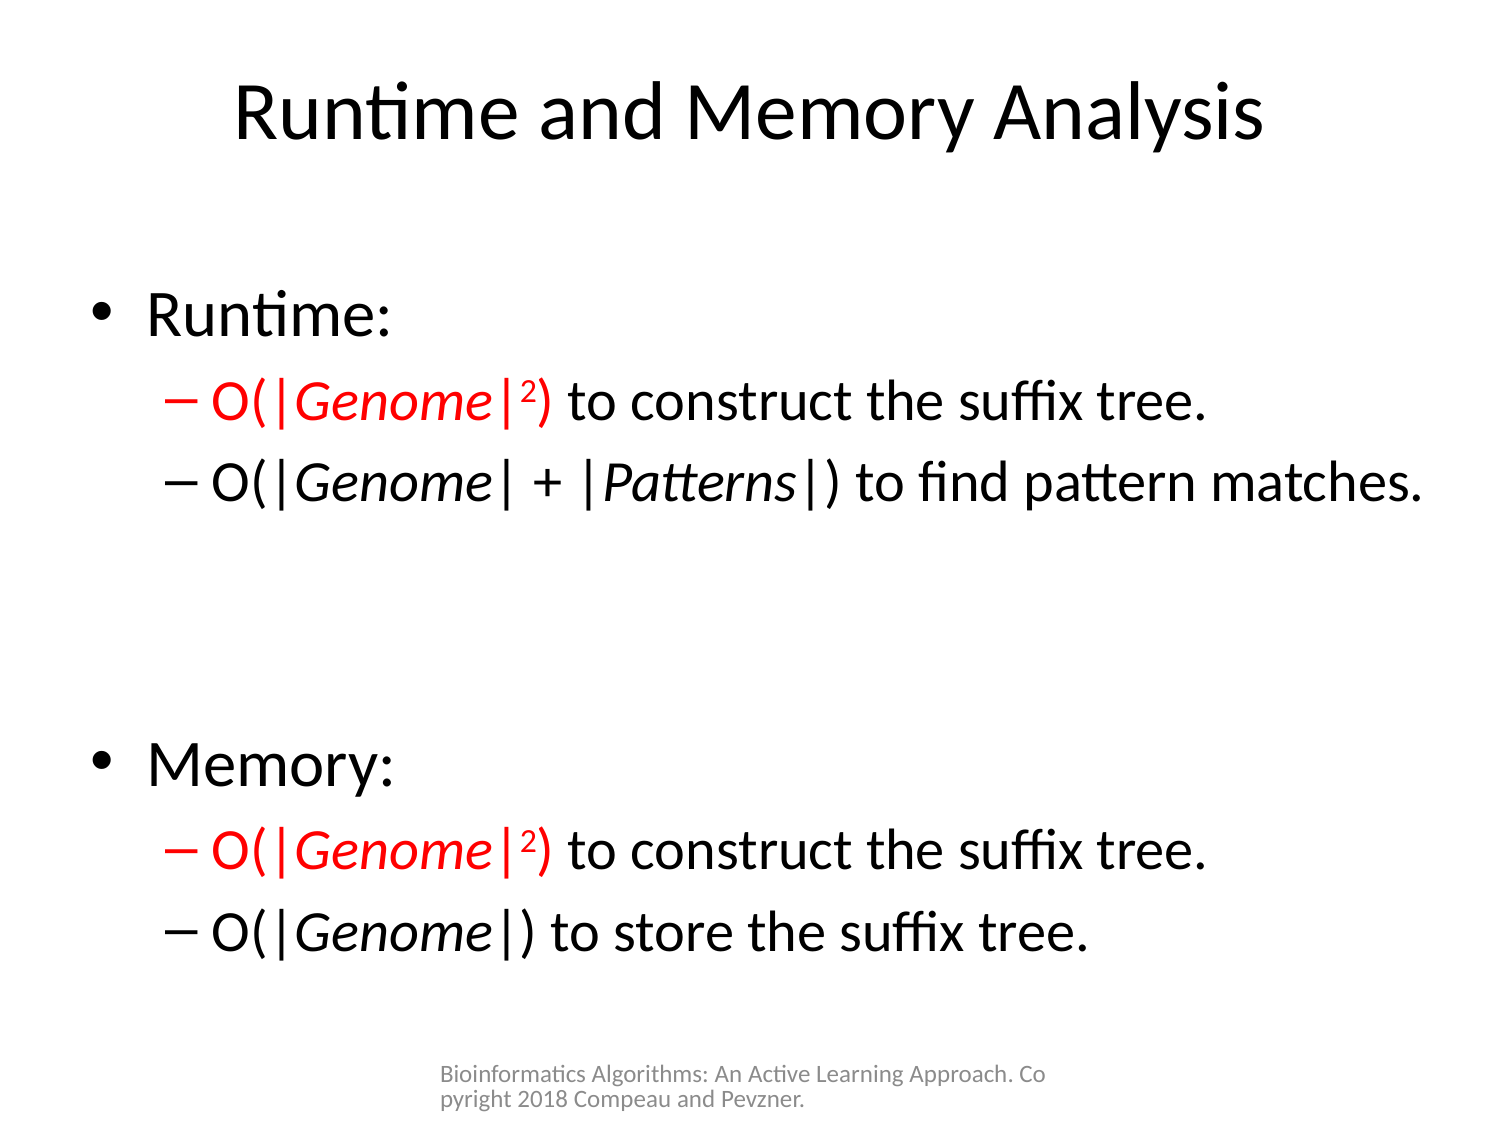

# Runtime and Memory Analysis
Runtime:
O(|Genome|2) to construct the suffix tree.
O(|Genome| + |Patterns|) to find pattern matches.

Memory:
O(|Genome|2) to construct the suffix tree.
O(|Genome|) to store the suffix tree.
Bioinformatics Algorithms: An Active Learning Approach. Copyright 2018 Compeau and Pevzner.